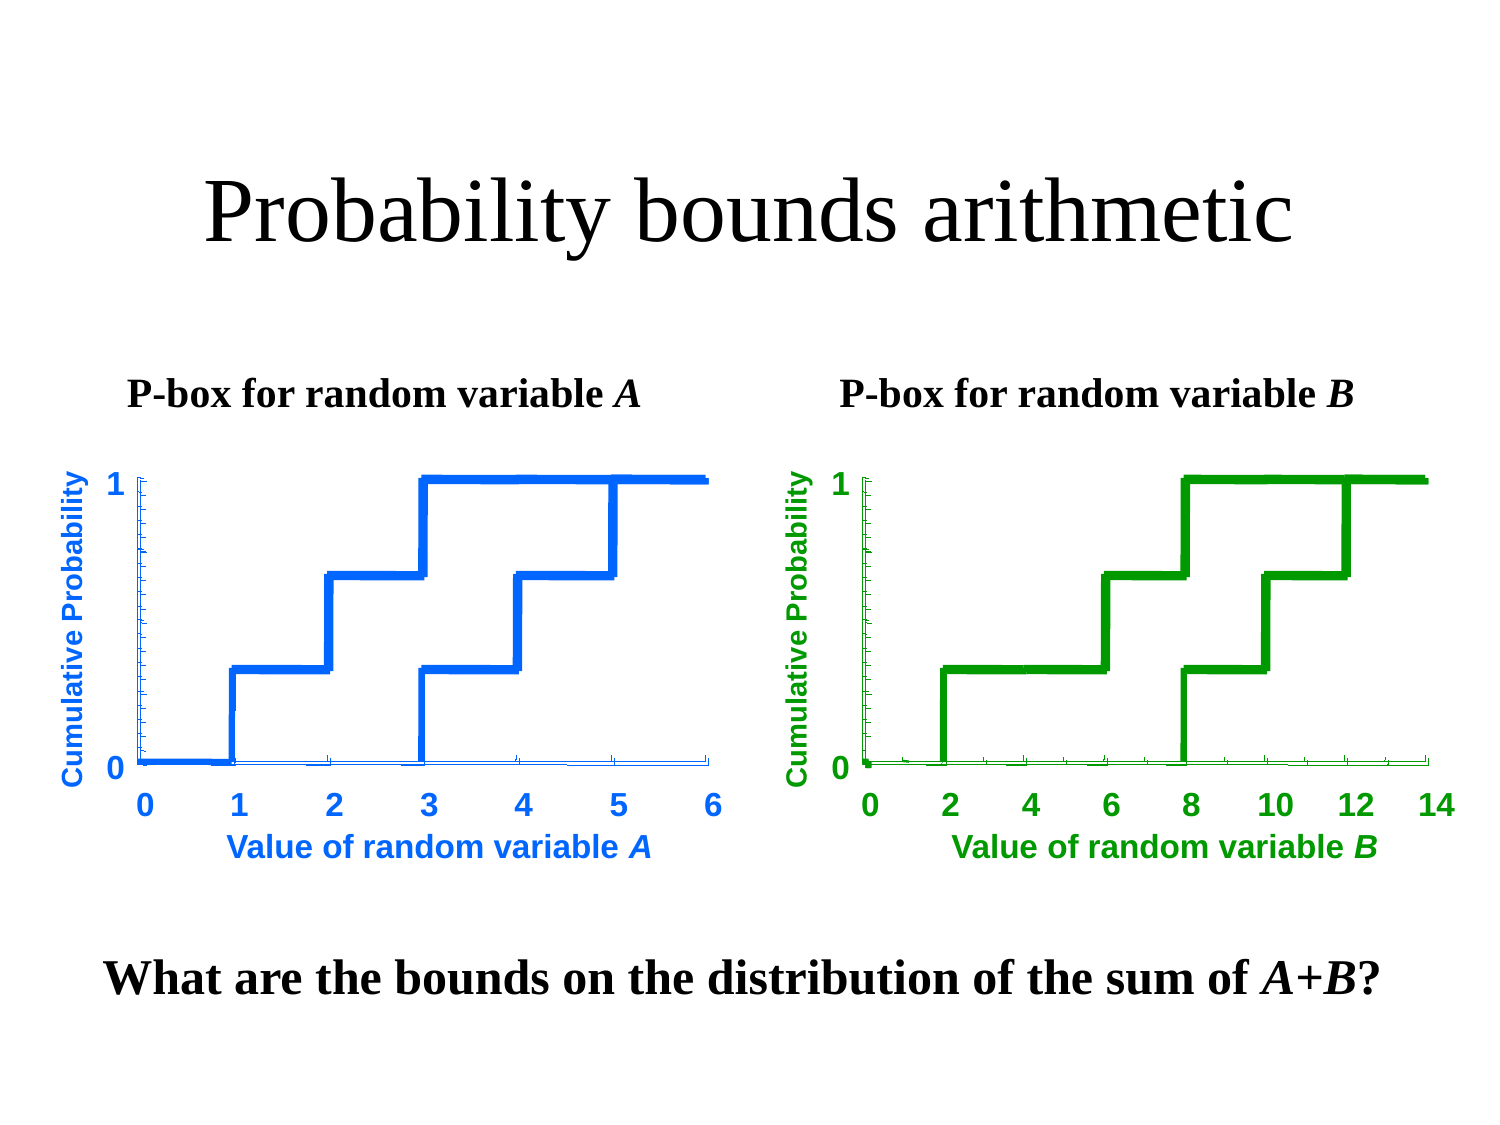

# Probability bounds arithmetic
P-box for random variable A
P-box for random variable B
1
1

Cumulative Probability
Cumulative Probability

0
0

0
1
2
3
4
5
6
0
2
4
6
8
10
12
14
Value of random variable A
Value of random variable B
What are the bounds on the distribution of the sum of A+B?